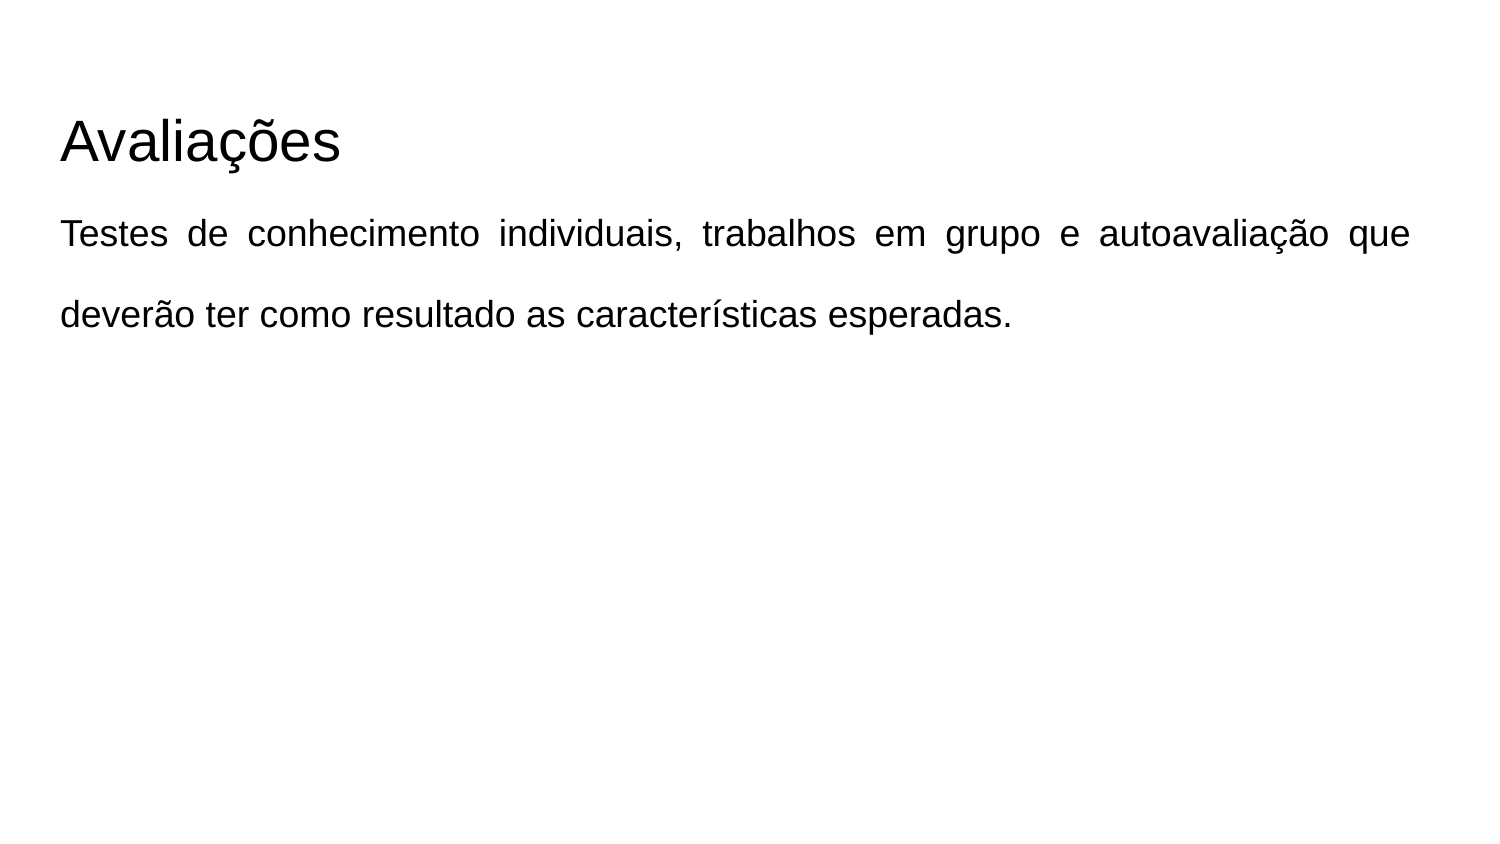

Avaliações
Testes de conhecimento individuais, trabalhos em grupo e autoavaliação que deverão ter como resultado as características esperadas.